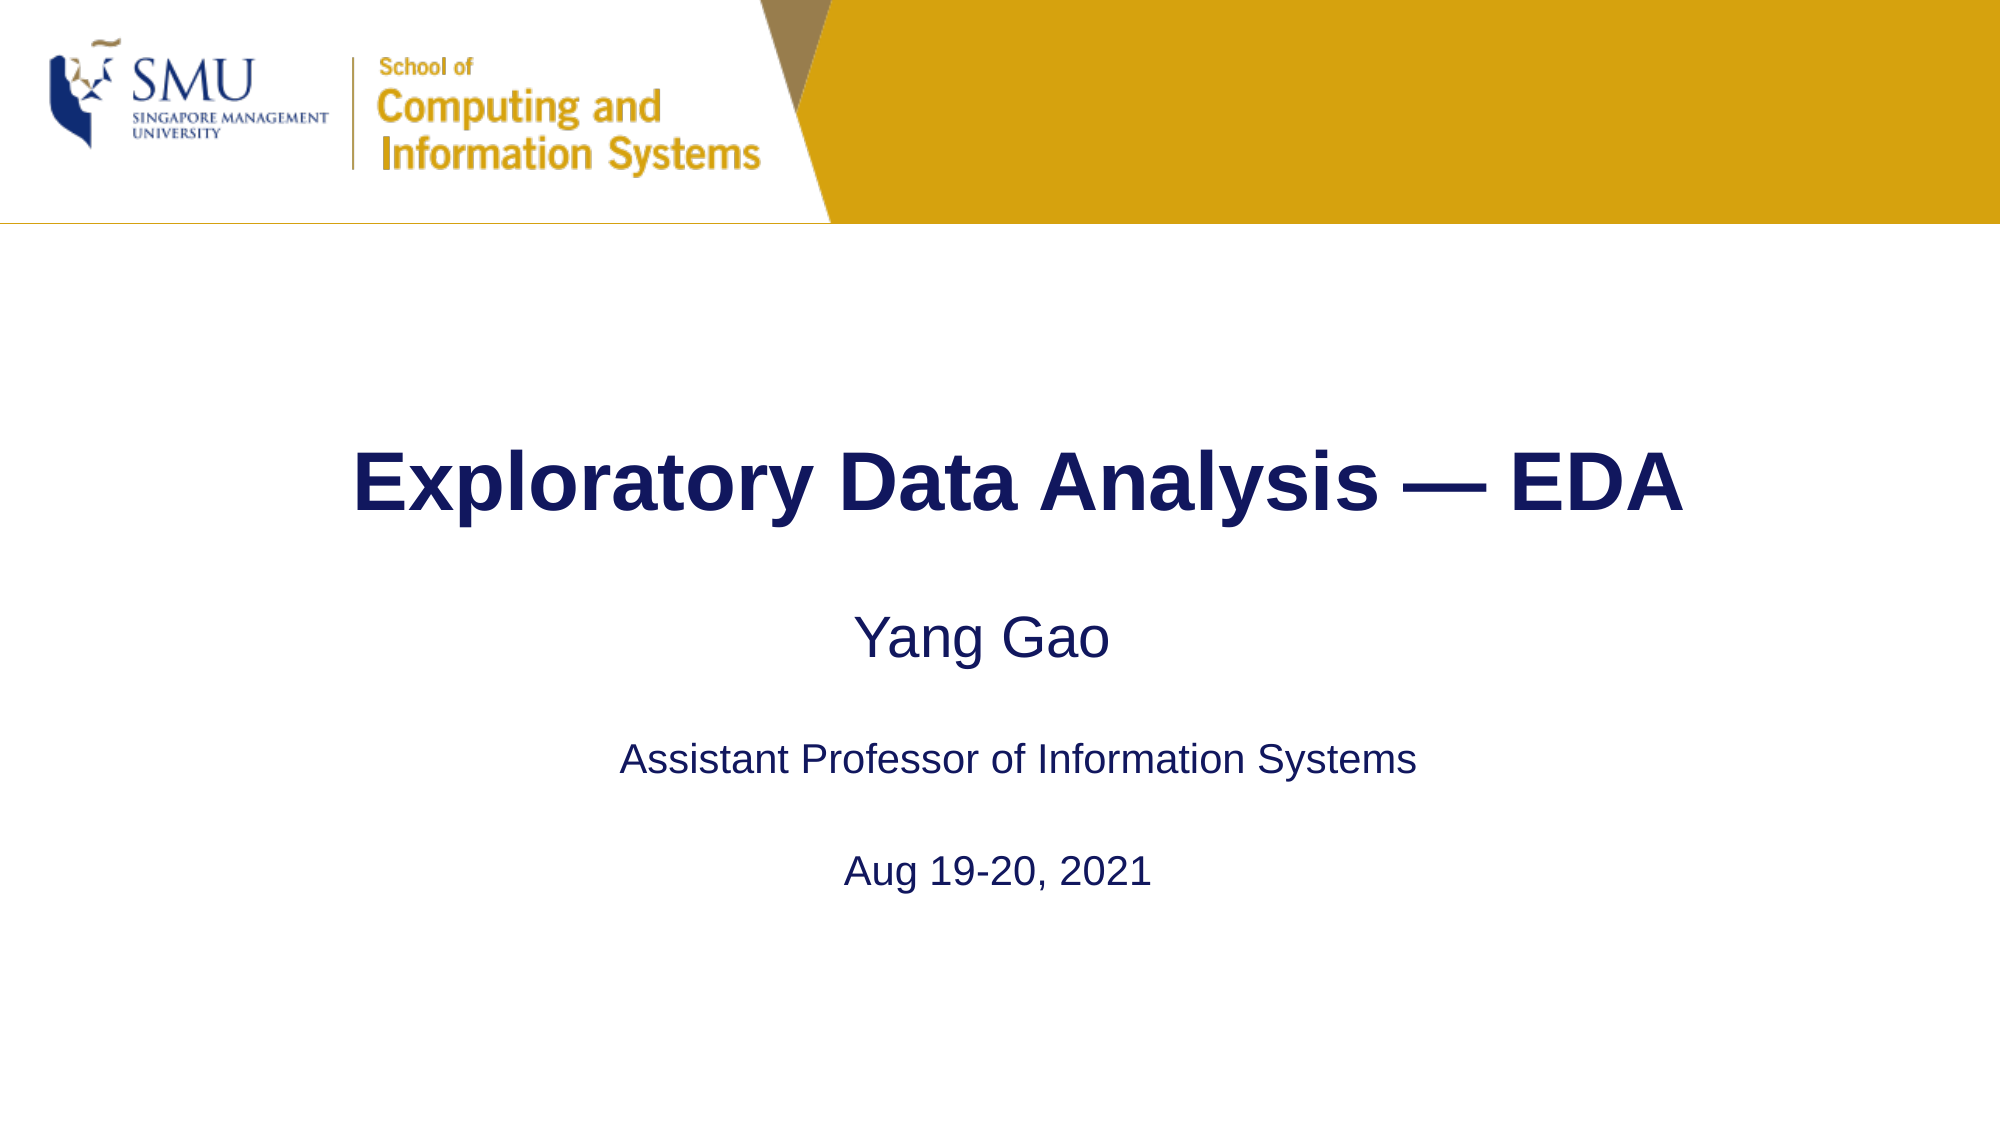

Exploratory Data Analysis — EDA
Yang Gao
Assistant Professor of Information Systems
Aug 19-20, 2021